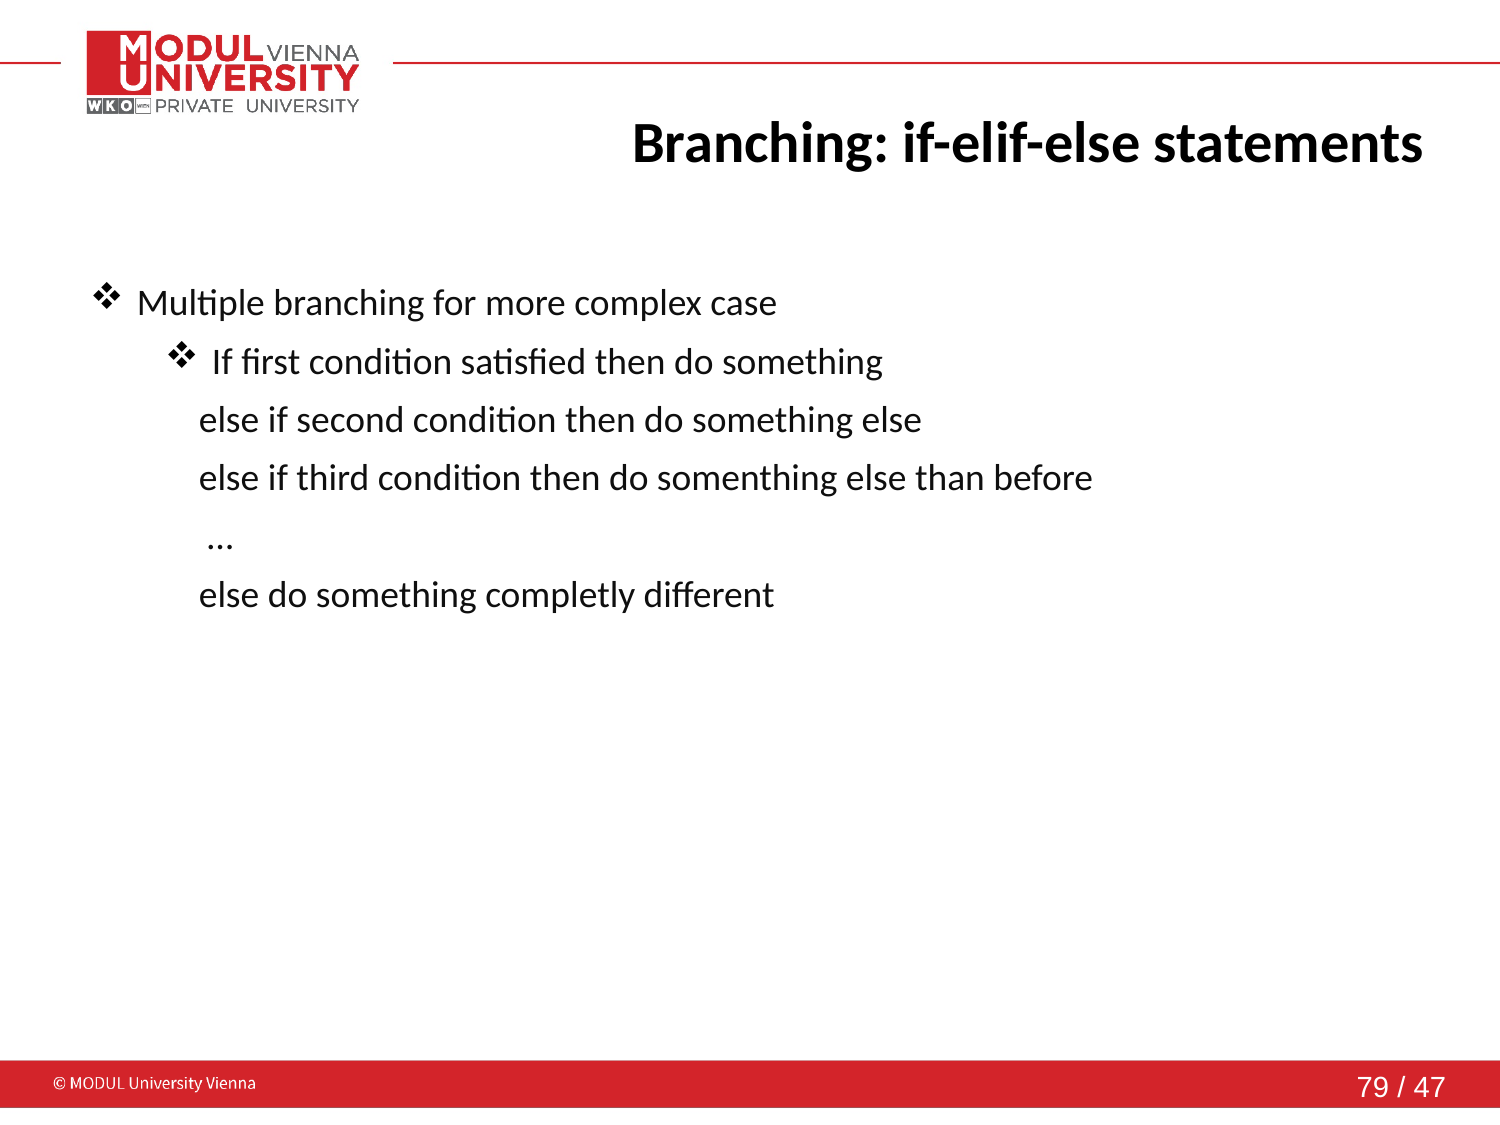

# Branching: if-elif-else statements
Multiple branching for more complex case
If first condition satisfied then do something
    else if second condition then do something else
    else if third condition then do somenthing else than before
     …
    else do something completly different